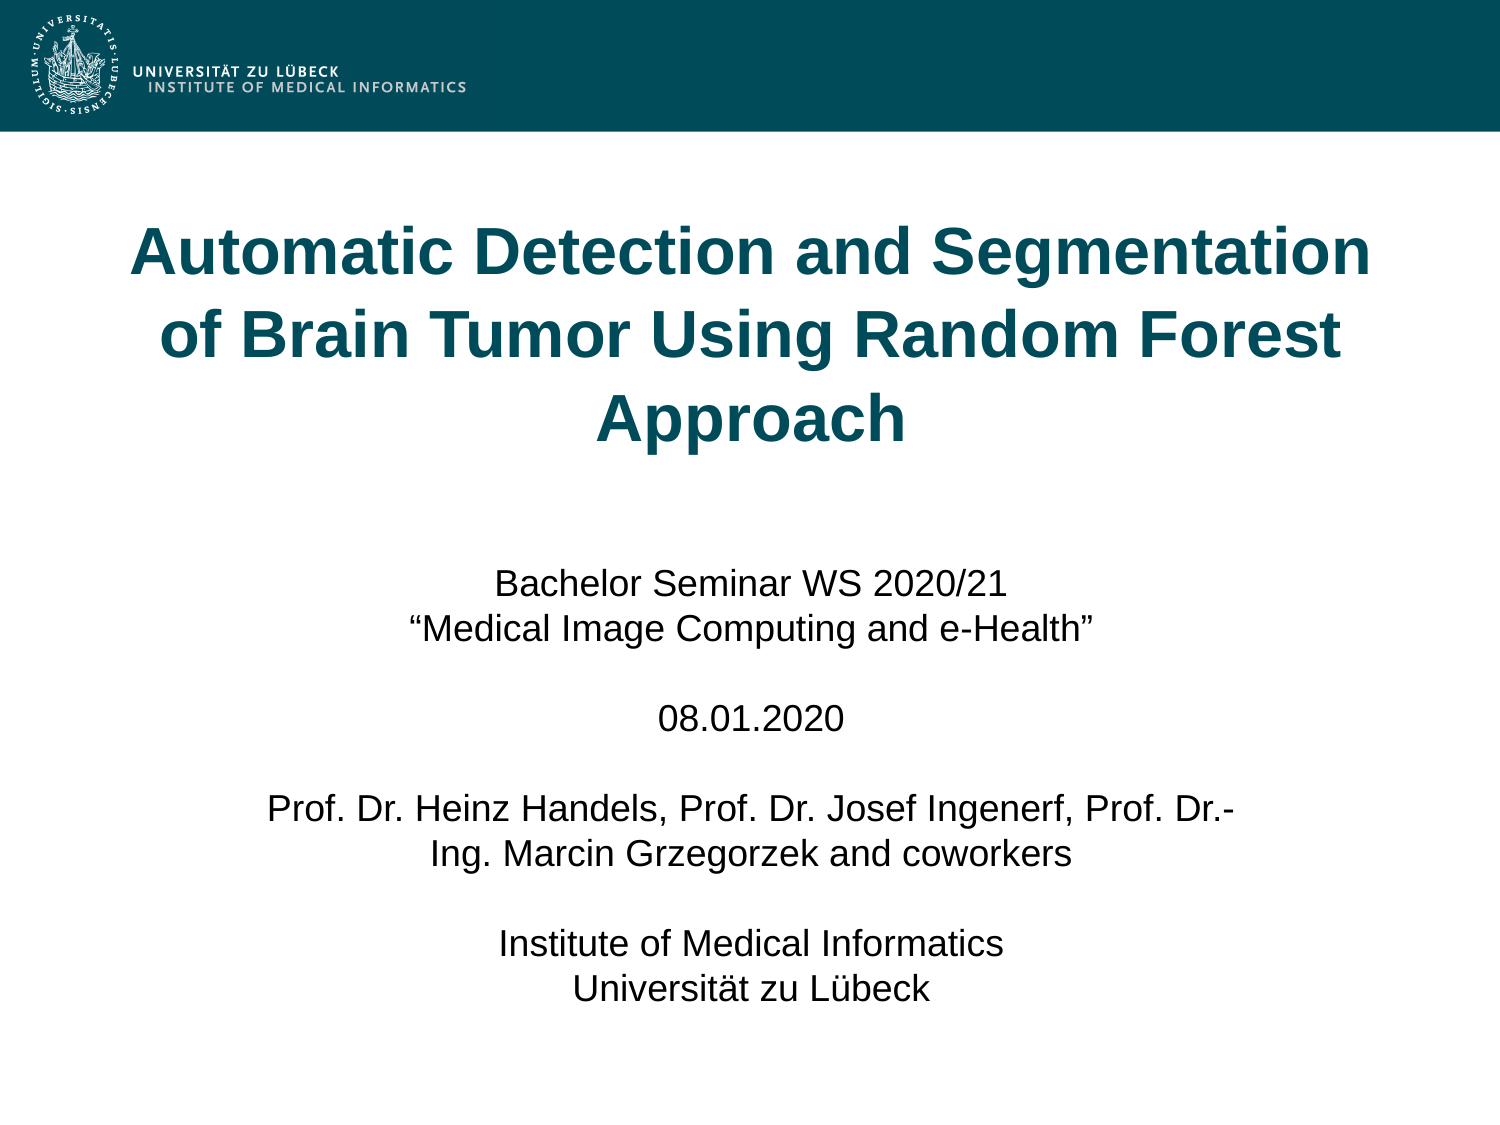

# Automatic Detection and Segmentation of Brain Tumor Using Random Forest Approach
Bachelor Seminar WS 2020/21
“Medical Image Computing and e-Health”

08.01.2020

Prof. Dr. Heinz Handels, Prof. Dr. Josef Ingenerf, Prof. Dr.-Ing. Marcin Grzegorzek and coworkers

Institute of Medical Informatics
Universität zu Lübeck